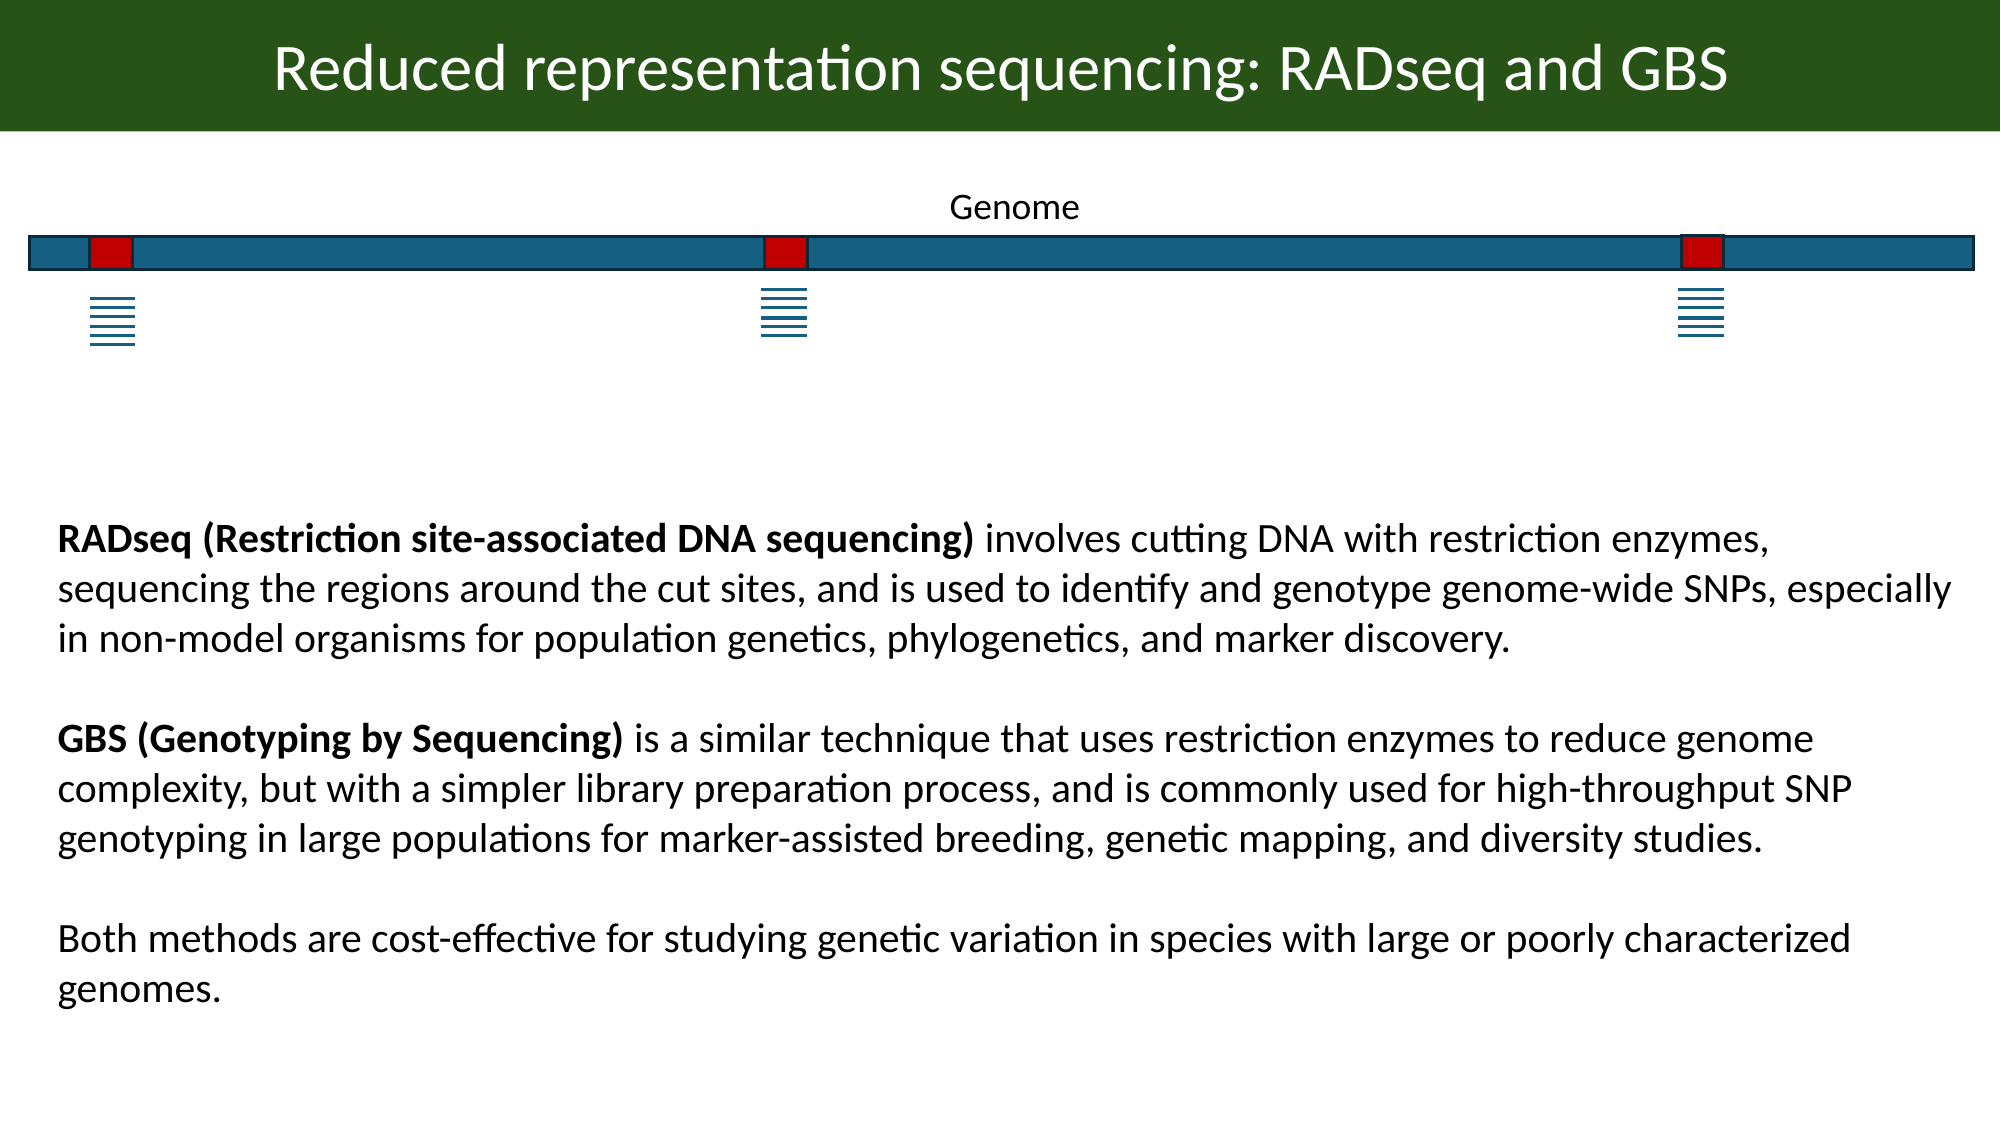

Reduced representation sequencing: RADseq and GBS
Genome

RADseq (Restriction site-associated DNA sequencing) involves cutting DNA with restriction enzymes, sequencing the regions around the cut sites, and is used to identify and genotype genome-wide SNPs, especially in non-model organisms for population genetics, phylogenetics, and marker discovery.

GBS (Genotyping by Sequencing) is a similar technique that uses restriction enzymes to reduce genome complexity, but with a simpler library preparation process, and is commonly used for high-throughput SNP genotyping in large populations for marker-assisted breeding, genetic mapping, and diversity studies.

Both methods are cost-effective for studying genetic variation in species with large or poorly characterized genomes.